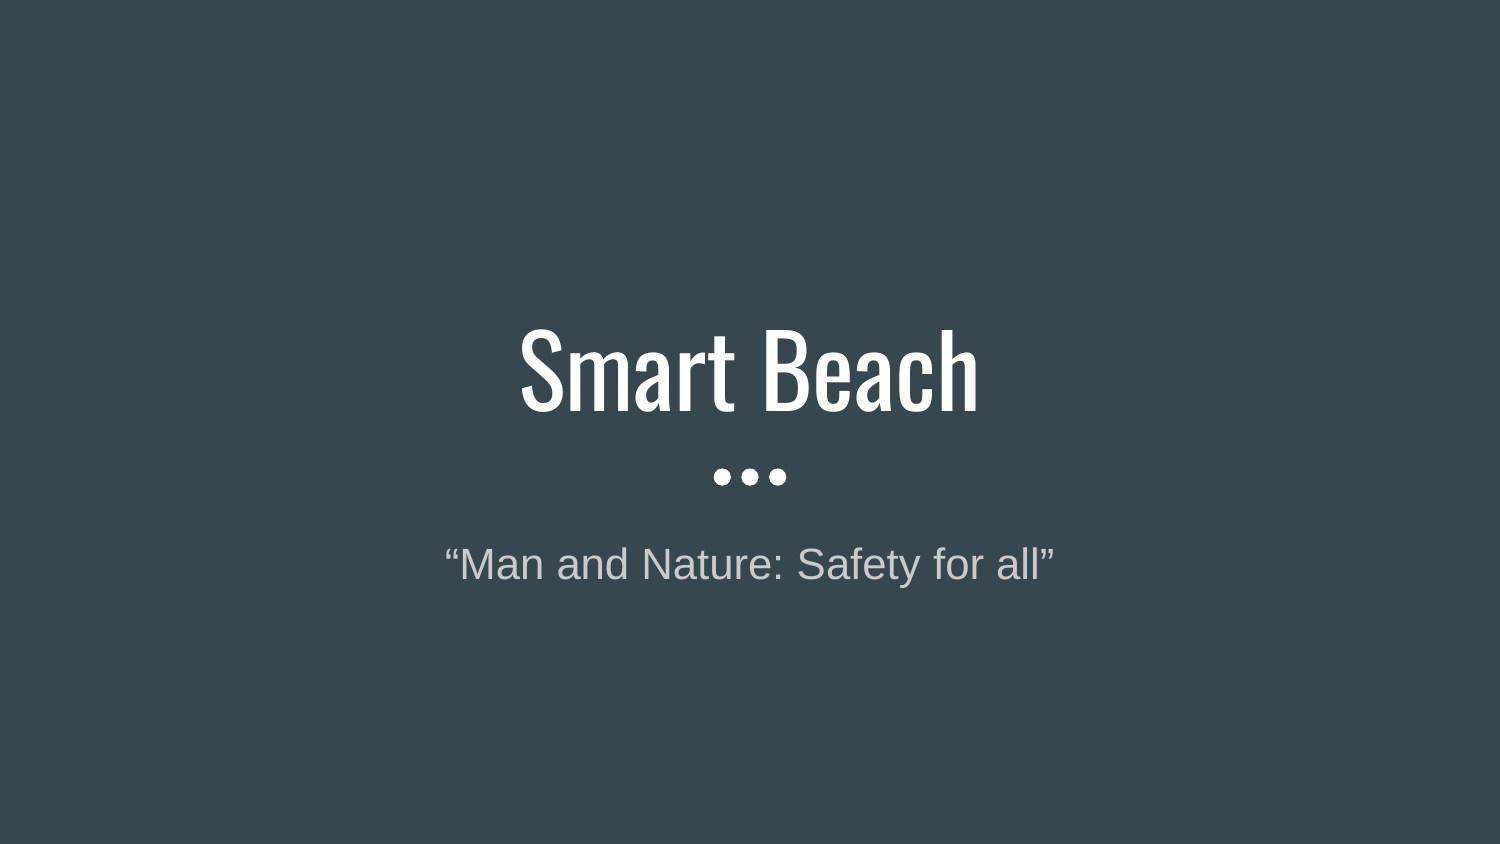

# Smart Beach
“Man and Nature: Safety for all”